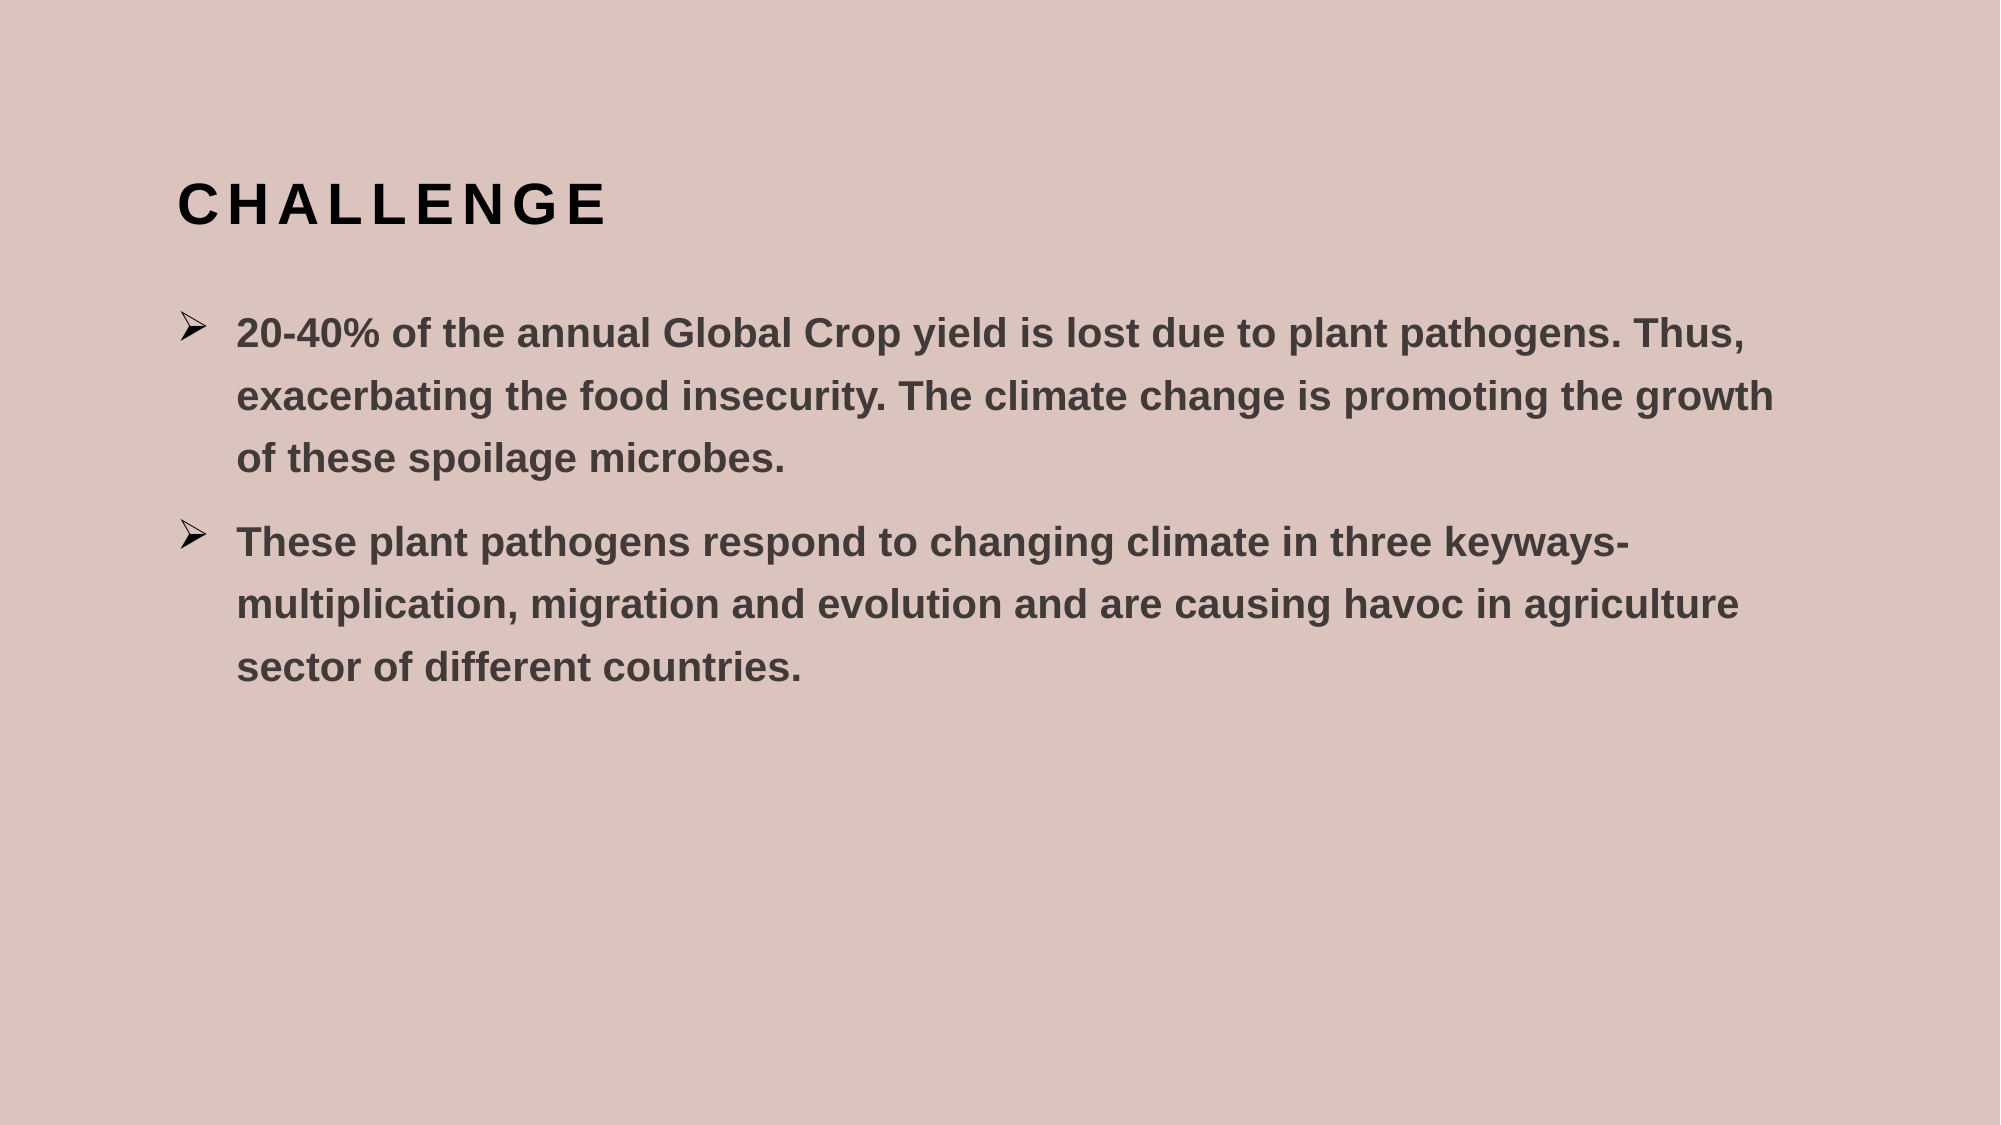

# Challenge
20-40% of the annual Global Crop yield is lost due to plant pathogens. Thus, exacerbating the food insecurity. The climate change is promoting the growth of these spoilage microbes.
These plant pathogens respond to changing climate in three keyways- multiplication, migration and evolution and are causing havoc in agriculture sector of different countries.